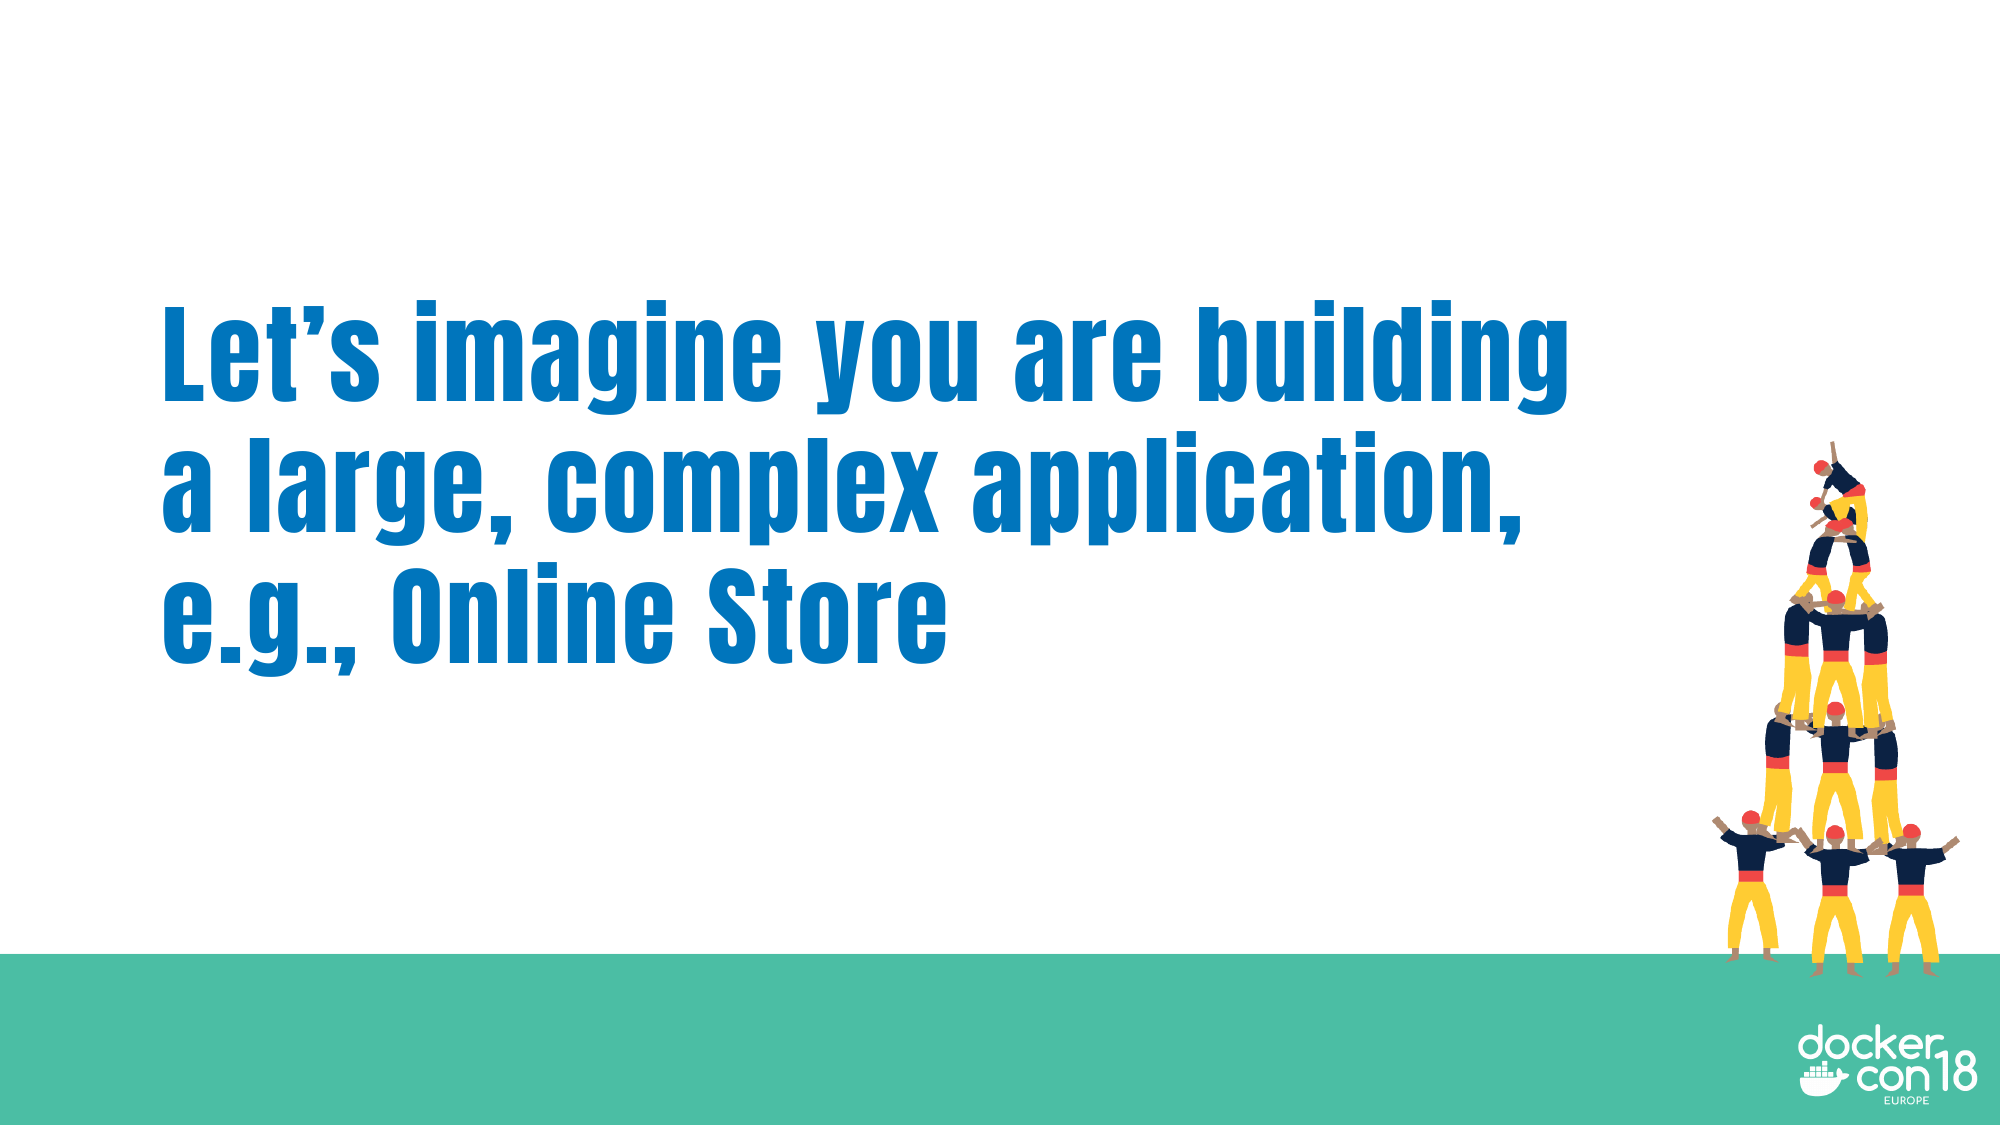

Let’s imagine you are building a large, complex application, e.g., Online Store